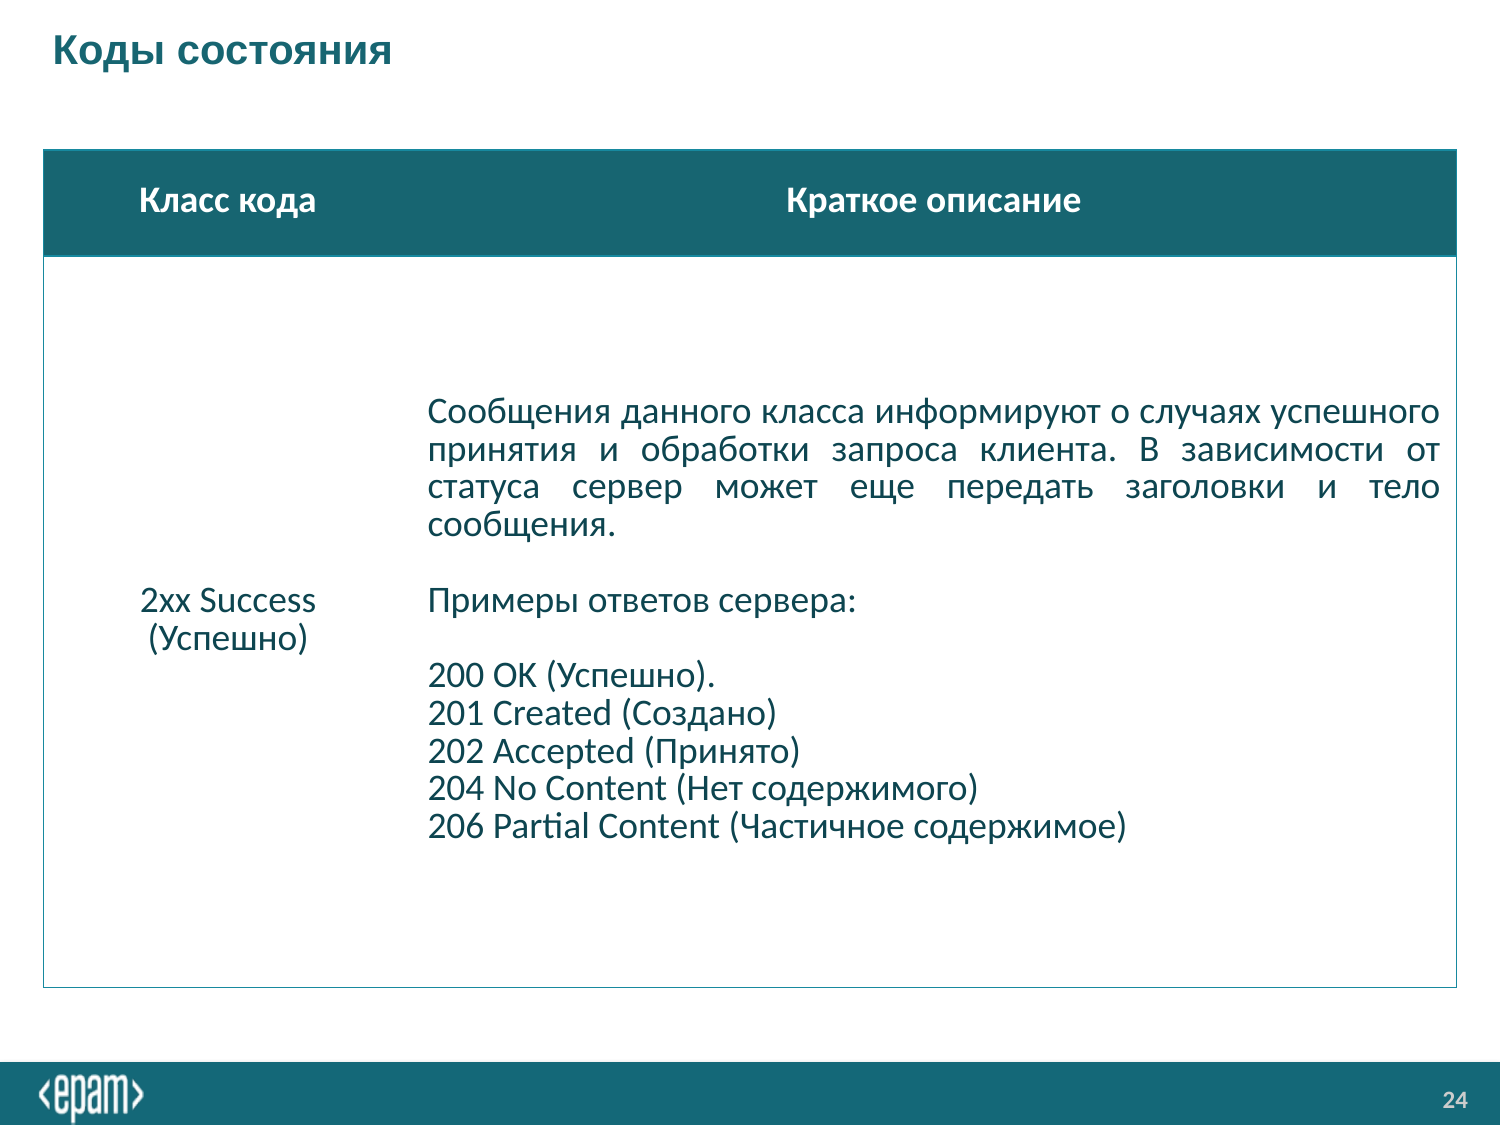

# Коды состояния
| Класс кода | Краткое описание |
| --- | --- |
| 2xx Success (Успешно) | Сообщения данного класса информируют о случаях успешного принятия и обработки запроса клиента. В зависимости от статуса сервер может еще передать заголовки и тело сообщения. Примеры ответов сервера: 200 OK (Успешно). 201 Created (Создано) 202 Accepted (Принято) 204 No Content (Нет содержимого) 206 Partial Content (Частичное содержимое) |